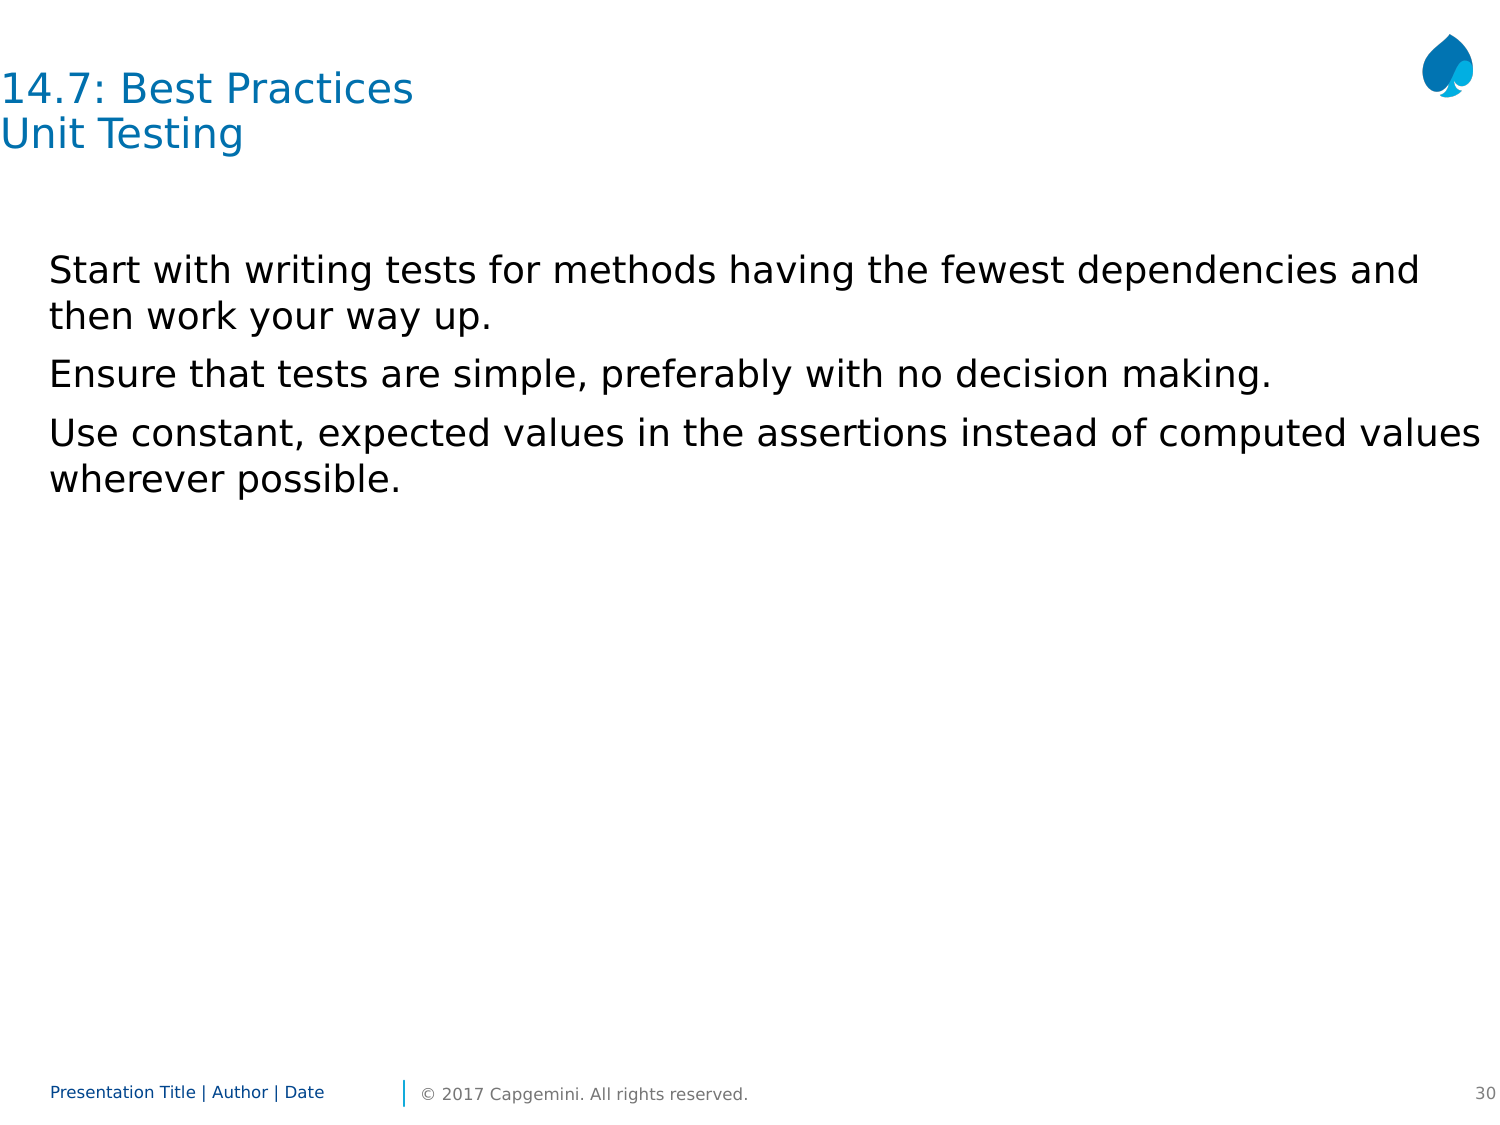

14.7: Best Practices
Unit Testing
Start with writing tests for methods having the fewest dependencies and then work your way up.
Ensure that tests are simple, preferably with no decision making.
Use constant, expected values in the assertions instead of computed values wherever possible.